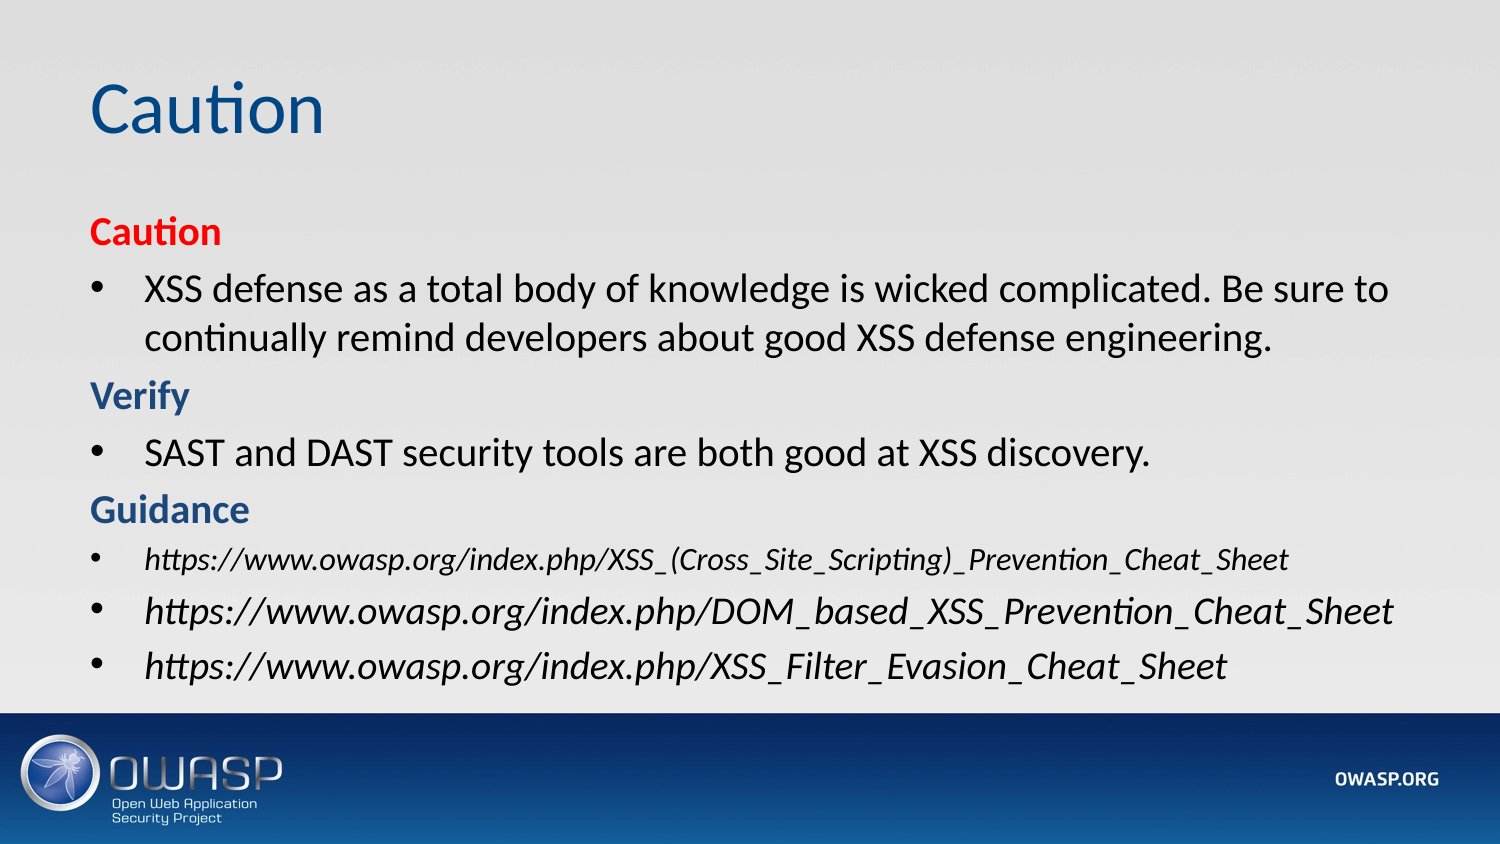

# Caution
Caution
XSS defense as a total body of knowledge is wicked complicated. Be sure to continually remind developers about good XSS defense engineering.
Verify
SAST and DAST security tools are both good at XSS discovery.
Guidance
https://www.owasp.org/index.php/XSS_(Cross_Site_Scripting)_Prevention_Cheat_Sheet
https://www.owasp.org/index.php/DOM_based_XSS_Prevention_Cheat_Sheet
https://www.owasp.org/index.php/XSS_Filter_Evasion_Cheat_Sheet